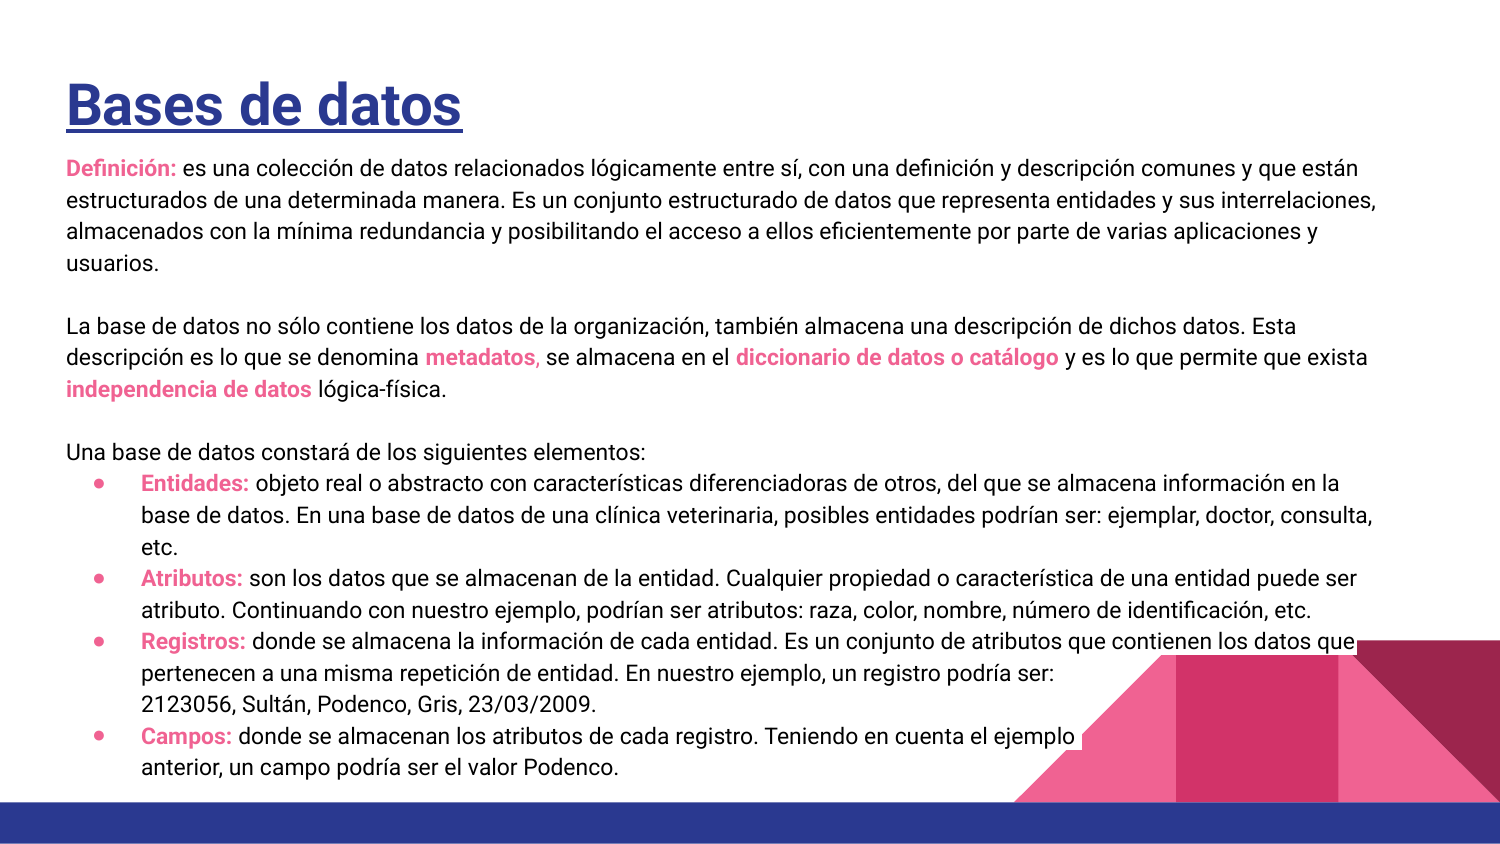

# Bases de datos
Definición: es una colección de datos relacionados lógicamente entre sí, con una definición y descripción comunes y que están estructurados de una determinada manera. Es un conjunto estructurado de datos que representa entidades y sus interrelaciones, almacenados con la mínima redundancia y posibilitando el acceso a ellos eficientemente por parte de varias aplicaciones y usuarios.

La base de datos no sólo contiene los datos de la organización, también almacena una descripción de dichos datos. Esta descripción es lo que se denomina metadatos, se almacena en el diccionario de datos o catálogo y es lo que permite que exista independencia de datos lógica-física.

Una base de datos constará de los siguientes elementos:
Entidades: objeto real o abstracto con características diferenciadoras de otros, del que se almacena información en la base de datos. En una base de datos de una clínica veterinaria, posibles entidades podrían ser: ejemplar, doctor, consulta, etc.
Atributos: son los datos que se almacenan de la entidad. Cualquier propiedad o característica de una entidad puede ser atributo. Continuando con nuestro ejemplo, podrían ser atributos: raza, color, nombre, número de identificación, etc.
Registros: donde se almacena la información de cada entidad. Es un conjunto de atributos que contienen los datos que pertenecen a una misma repetición de entidad. En nuestro ejemplo, un registro podría ser:
2123056, Sultán, Podenco, Gris, 23/03/2009.
Campos: donde se almacenan los atributos de cada registro. Teniendo en cuenta el ejemplo
anterior, un campo podría ser el valor Podenco.